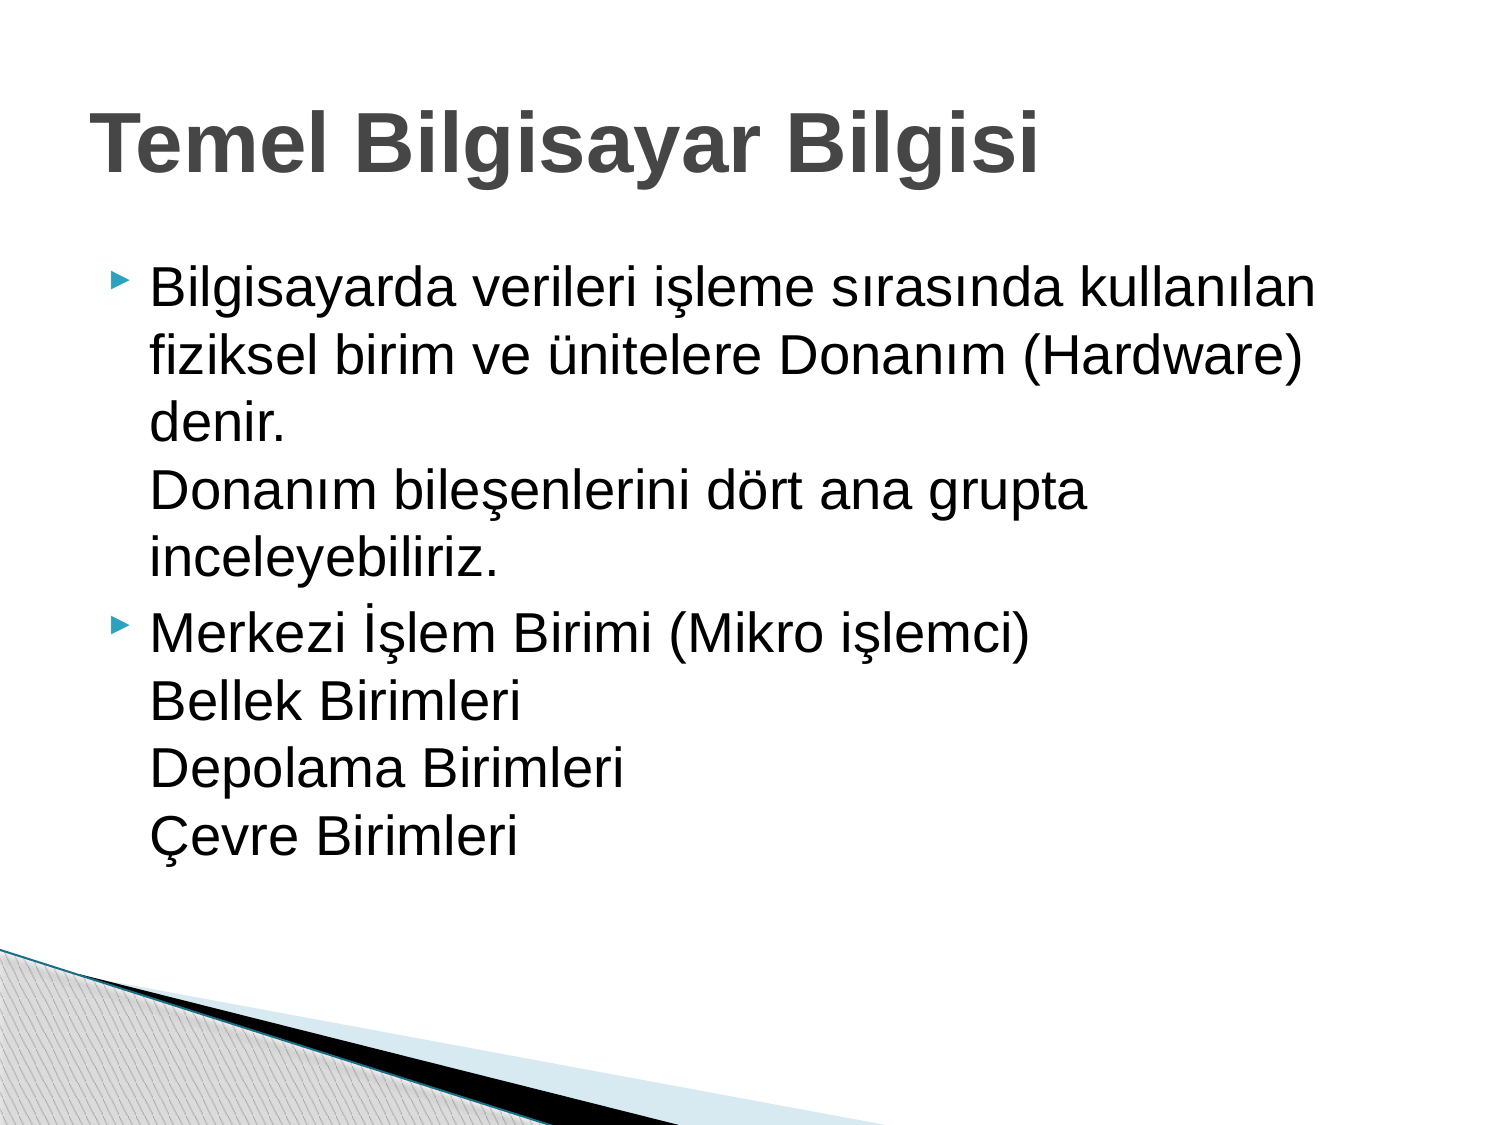

# Temel Bilgisayar Bilgisi
Bilgisayarda verileri işleme sırasında kullanılan fiziksel birim ve ünitelere Donanım (Hardware) denir.
Donanım bileşenlerini dört ana grupta inceleyebiliriz.
Merkezi İşlem Birimi (Mikro işlemci)
Bellek Birimleri
Depolama Birimleri
Çevre Birimleri